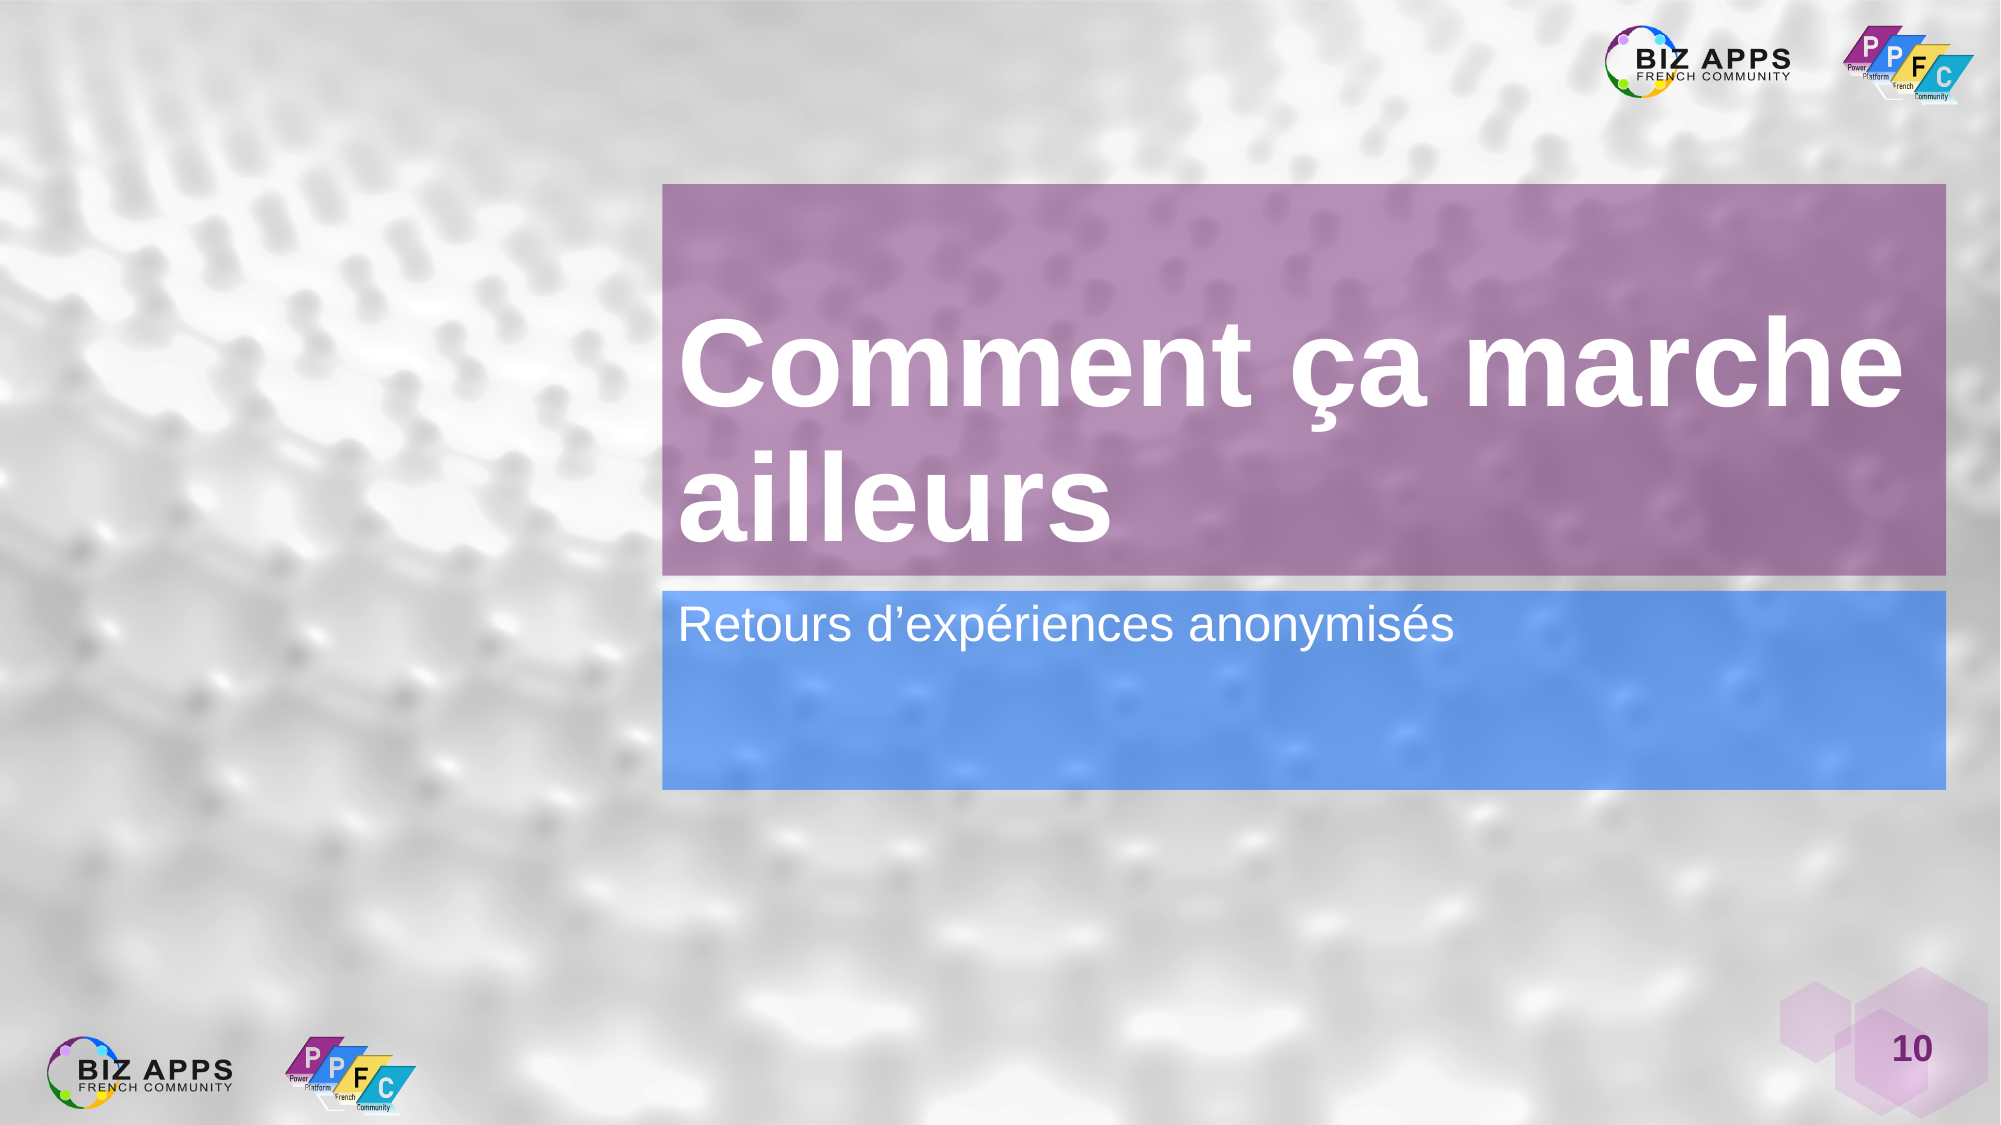

# Comment ça marche ailleurs
Retours d’expériences anonymisés
10